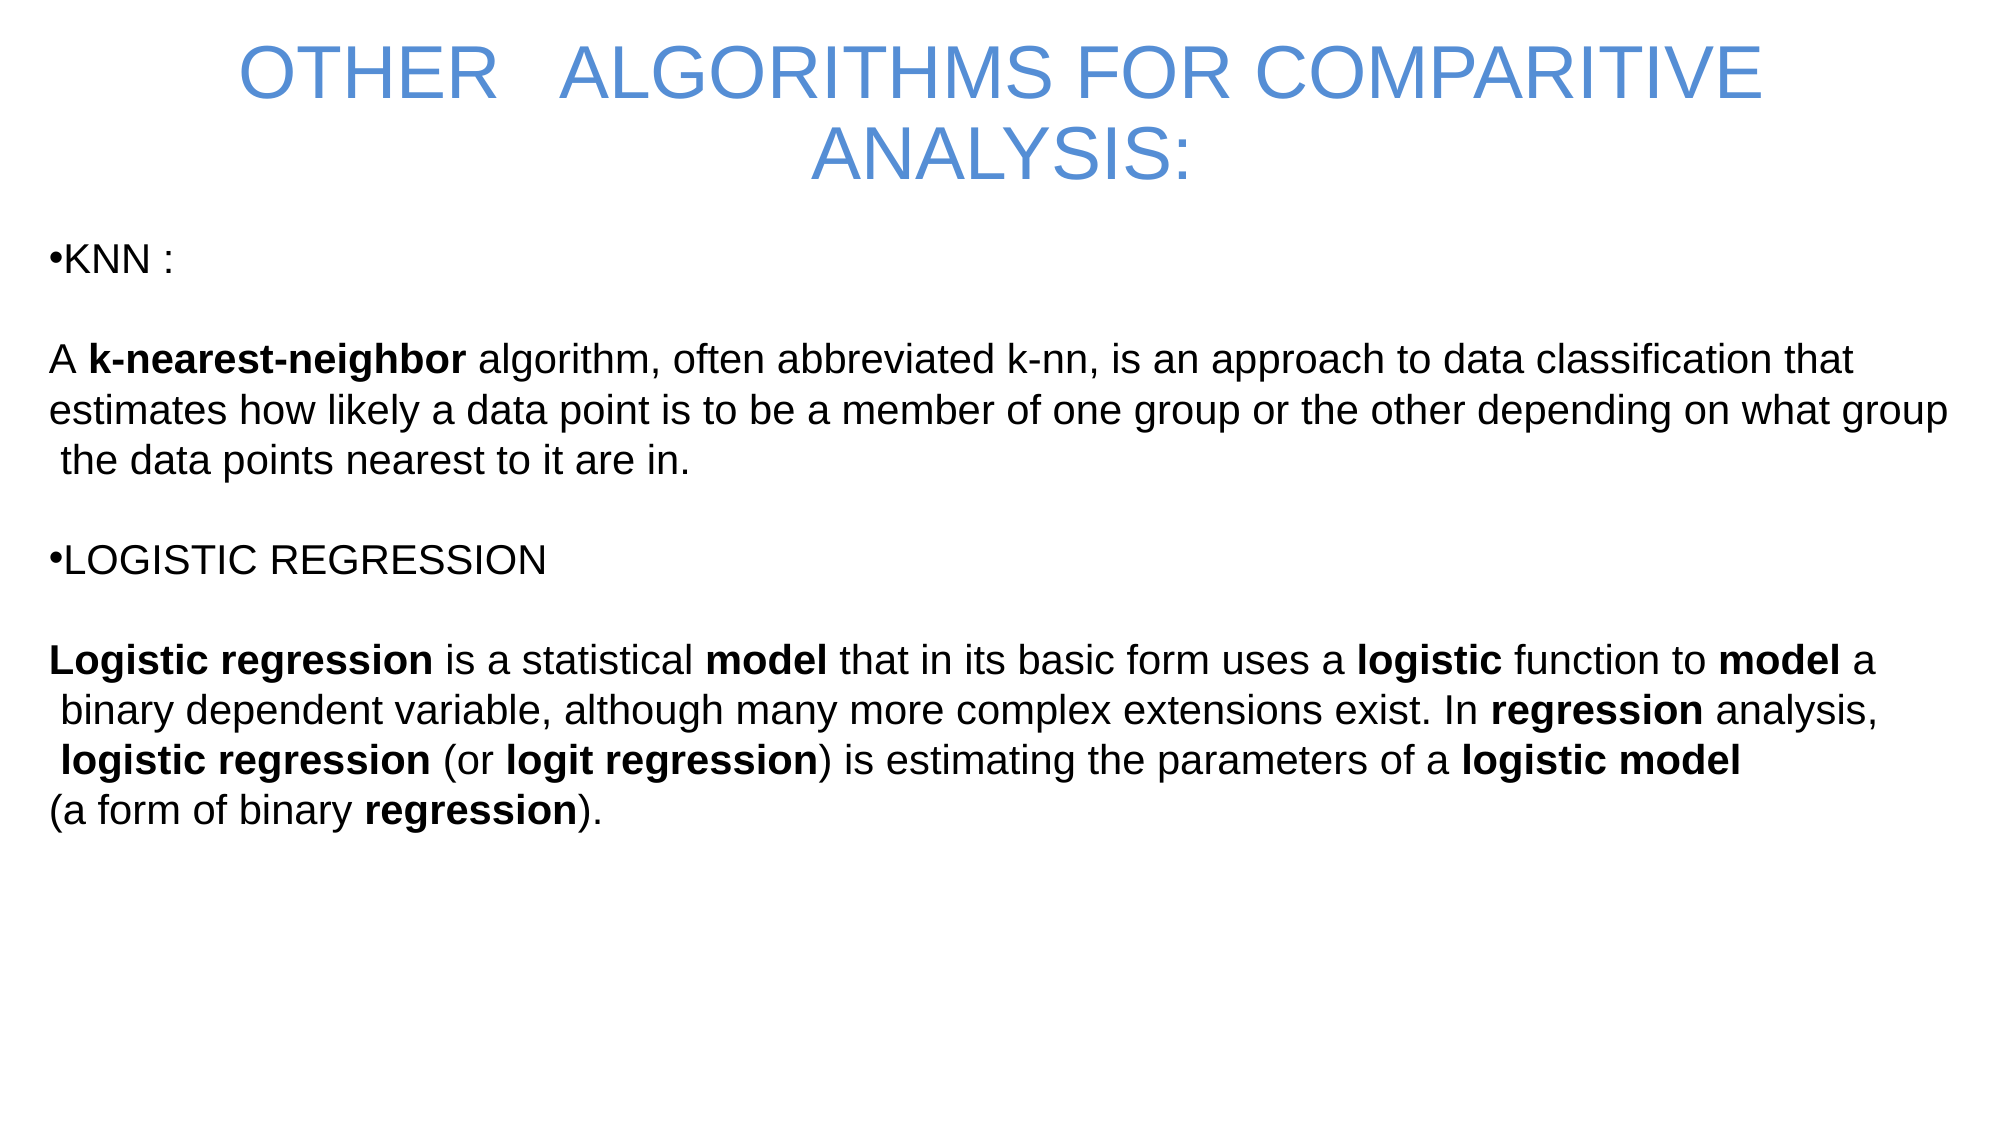

OTHER   ALGORITHMS FOR COMPARITIVE ANALYSIS:
KNN :

A k-nearest-neighbor algorithm, often abbreviated k-nn, is an approach to data classification that
estimates how likely a data point is to be a member of one group or the other depending on what group
 the data points nearest to it are in.

LOGISTIC REGRESSION

Logistic regression is a statistical model that in its basic form uses a logistic function to model a
 binary dependent variable, although many more complex extensions exist. In regression analysis,
 logistic regression (or logit regression) is estimating the parameters of a logistic model
(a form of binary regression).